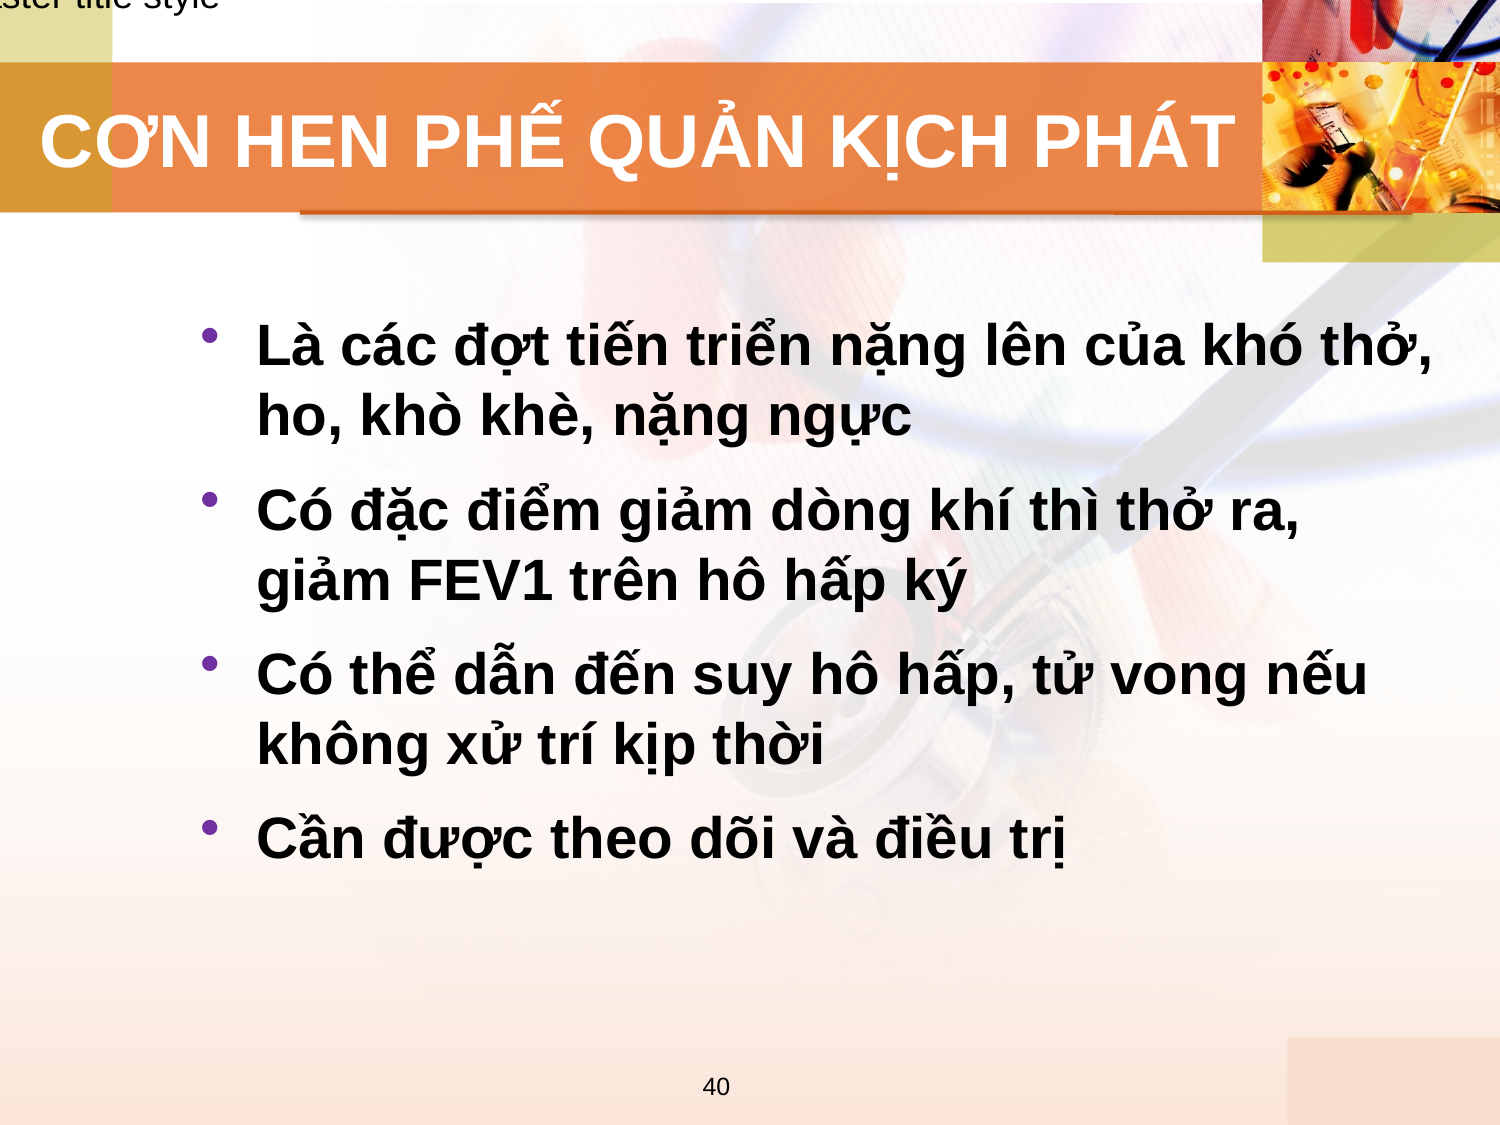

# CƠN HEN PHẾ QUẢN KỊCH PHÁT
Là các đợt tiến triển nặng lên của khó thở, ho, khò khè, nặng ngực
Có đặc điểm giảm dòng khí thì thở ra, giảm FEV1 trên hô hấp ký
Có thể dẫn đến suy hô hấp, tử vong nếu không xử trí kịp thời
Cần được theo dõi và điều trị
40